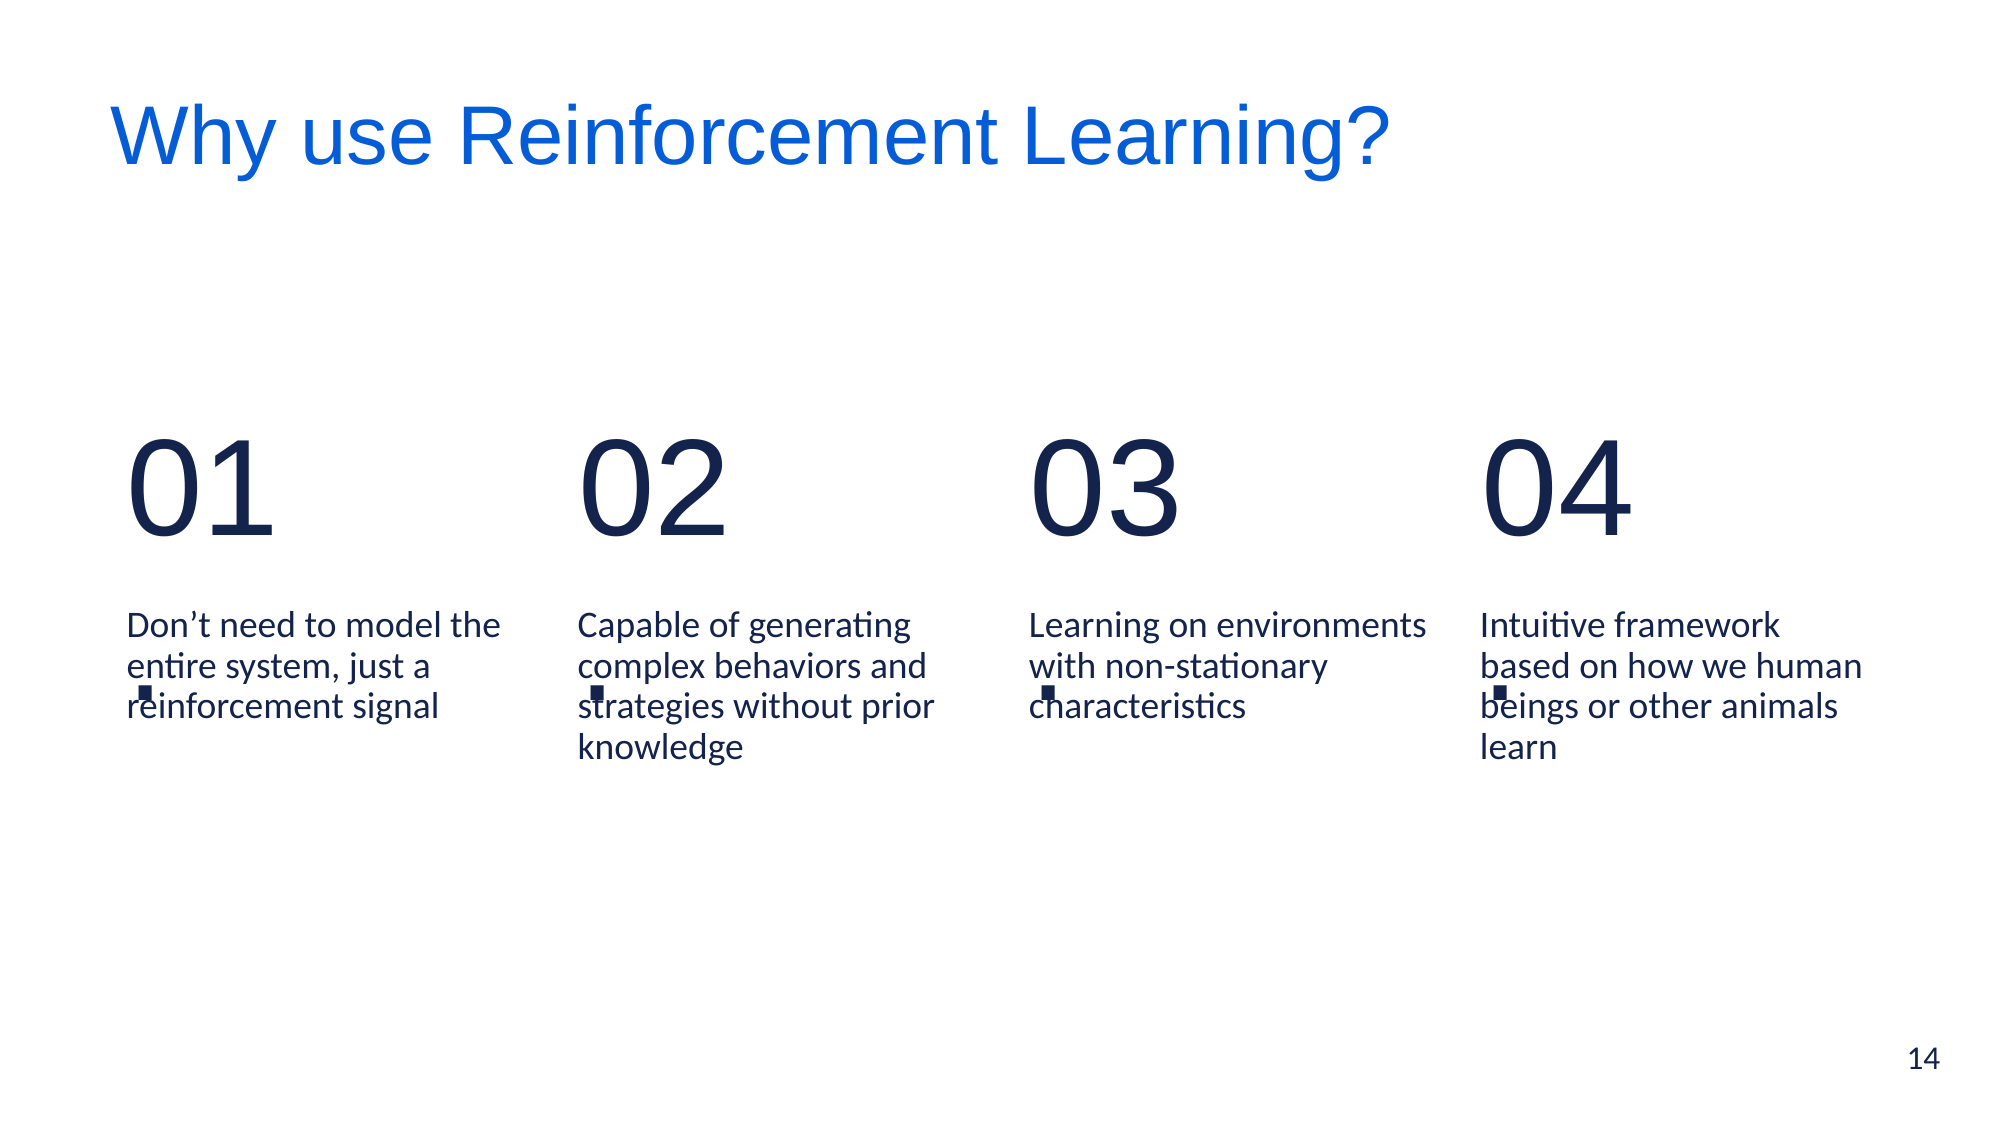

Why use Reinforcement Learning?

01.
02.
03.
04.

Capable of generating complex behaviors and strategies without prior knowledge
Learning on environments with non-stationary characteristics
Intuitive framework based on how we human beings or other animals learn
Don’t need to model the entire system, just a reinforcement signal
14